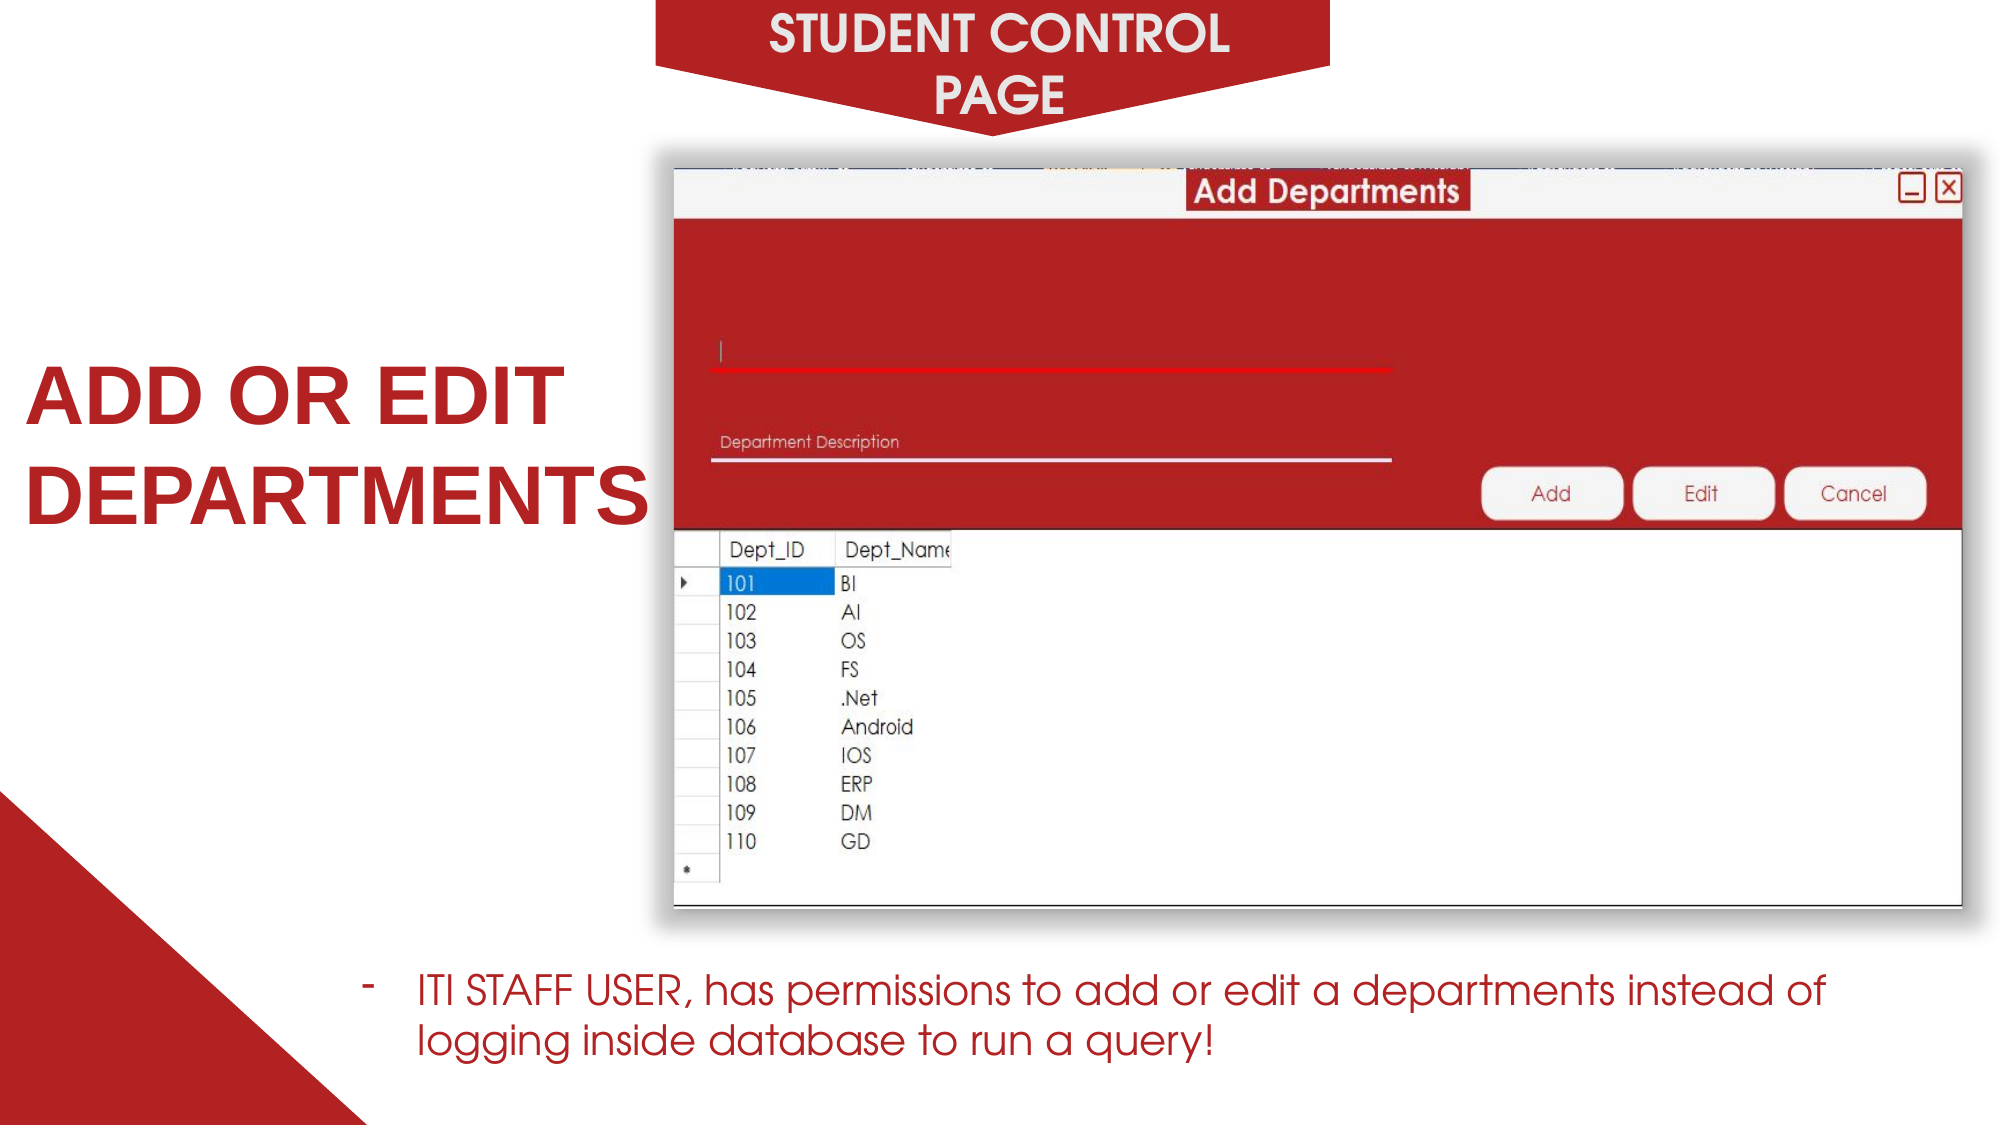

STUDENT CONTROL PAGE

ADD OR EDIT DEPARTMENTS

ITI STAFF USER, has permissions to add or edit a departments instead of logging inside database to run a query!